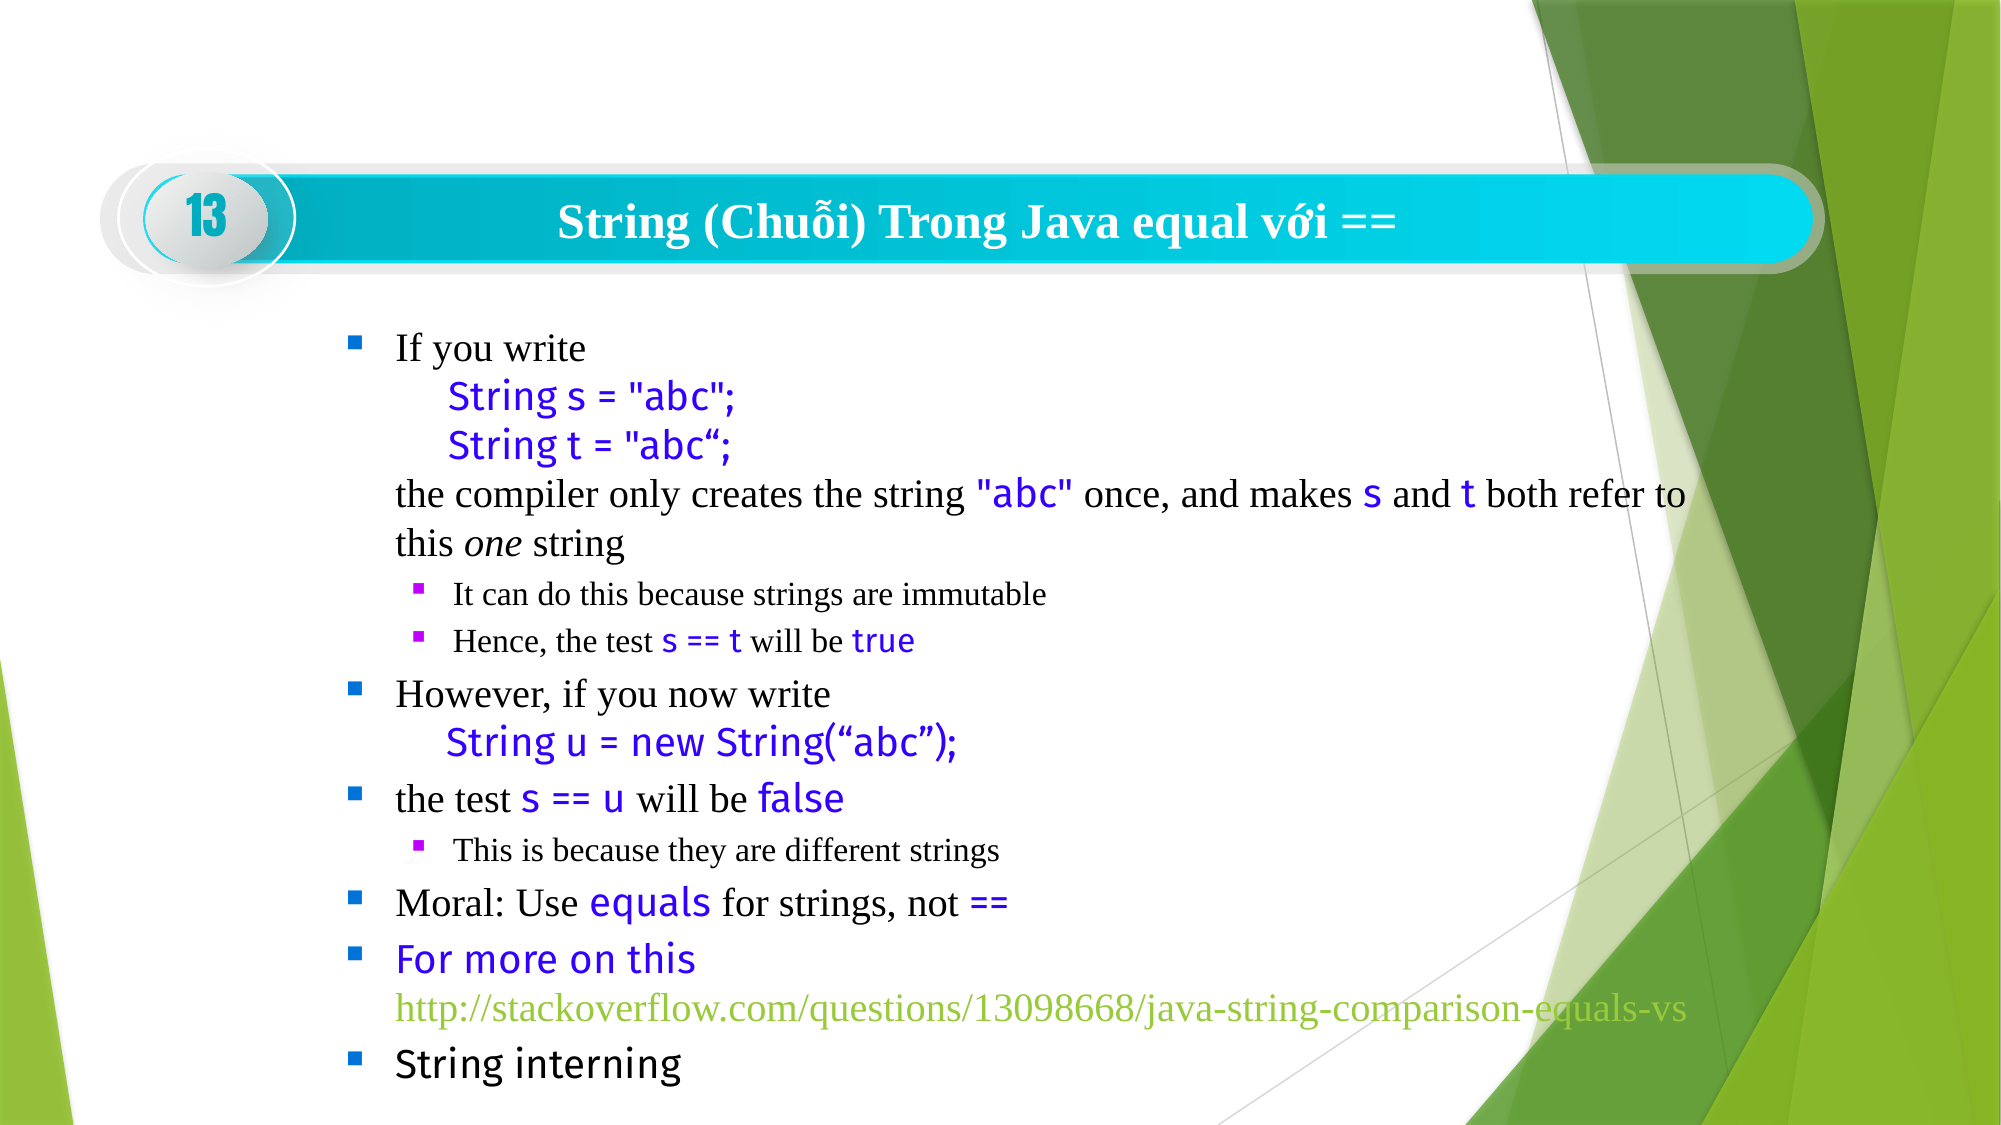

13

String (Chuỗi) Trong Java equal với ==
If you write
     String s = "abc";
     String t = "abc“;
the compiler only creates the string "abc" once, and makes s and t both refer to this one string
It can do this because strings are immutable
Hence, the test s == t will be true
However, if you now write
     String u = new String(“abc”);
the test s == u will be false
This is because they are different strings
Moral: Use equals for strings, not ==
For more on this http://stackoverflow.com/questions/13098668/java-string-comparison-equals-vs
String interning